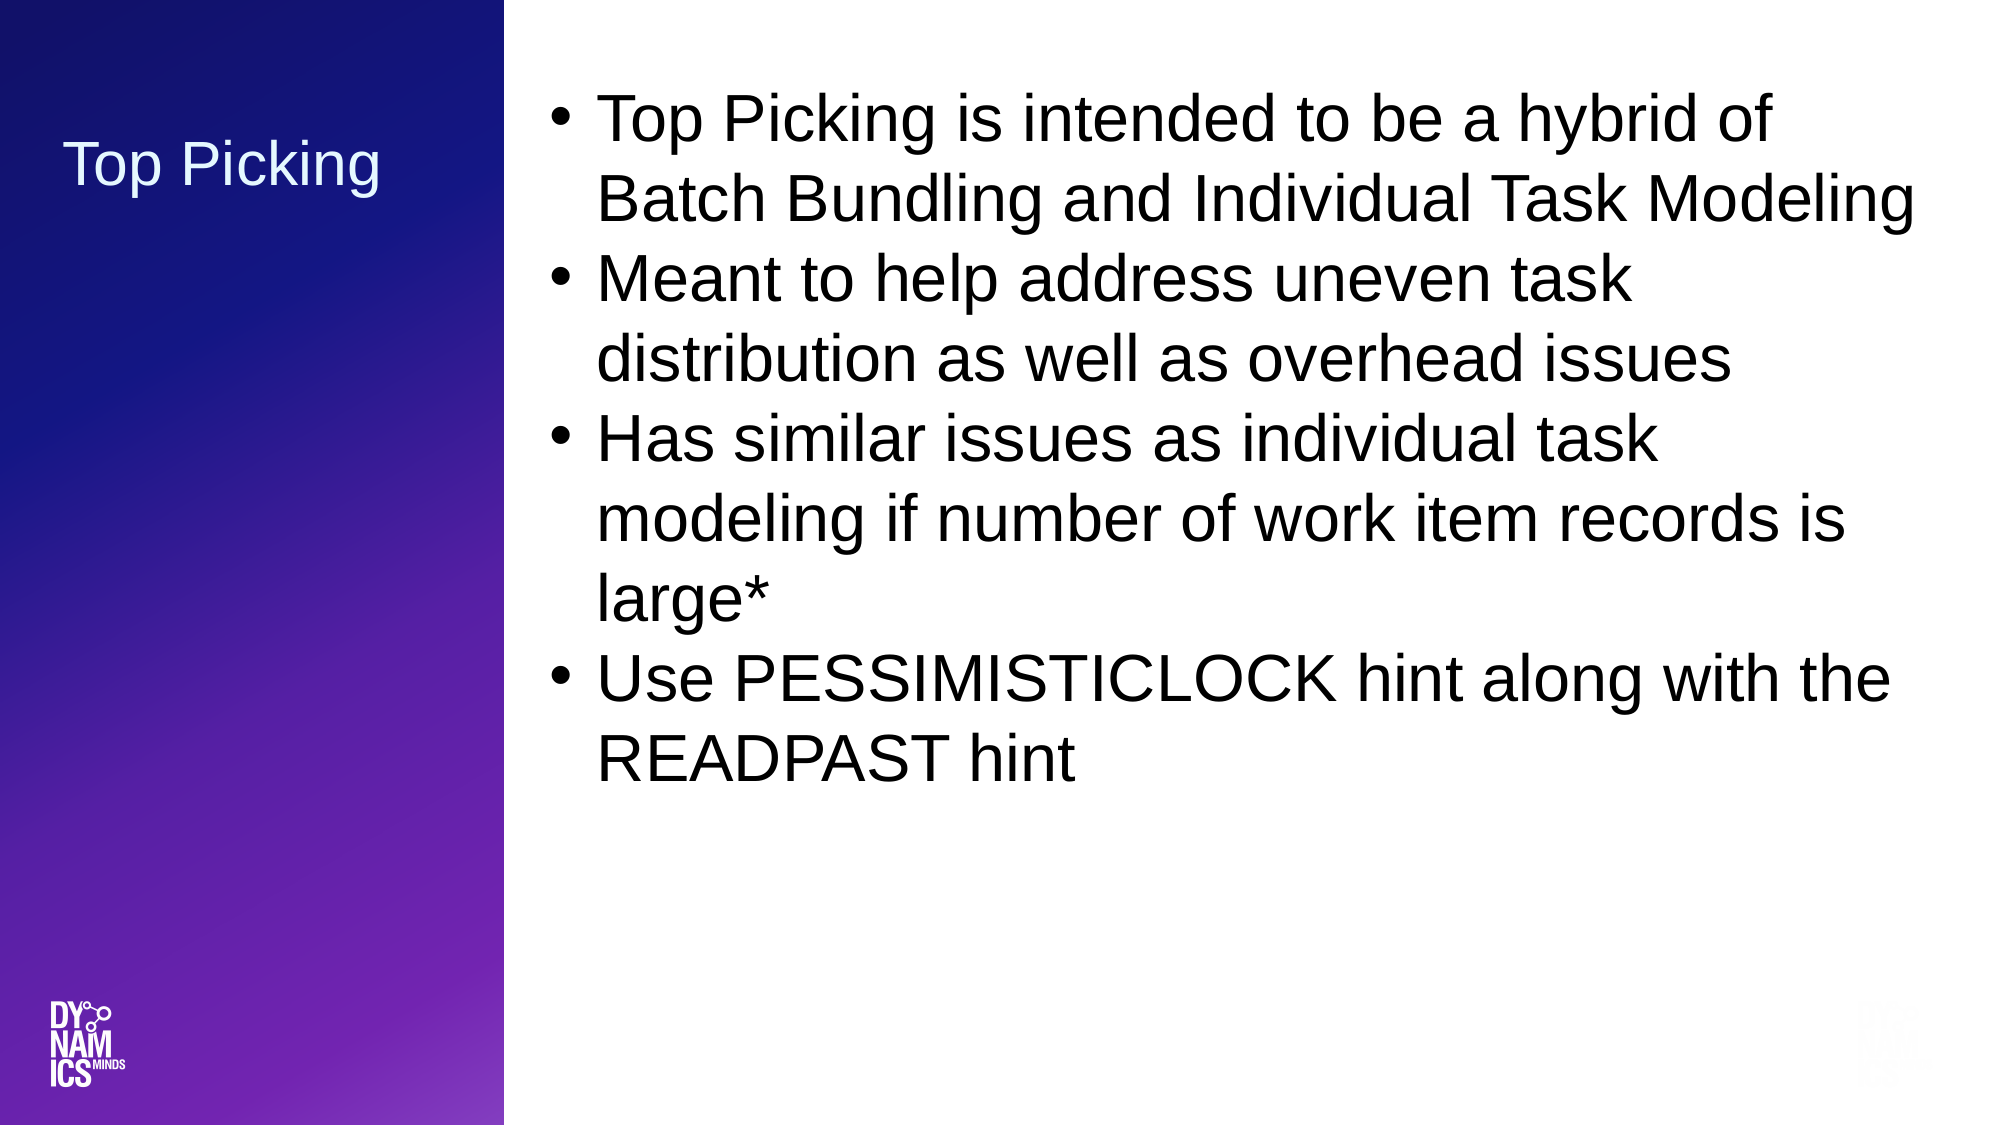

Top Picking is intended to be a hybrid of Batch Bundling and Individual Task Modeling
Meant to help address uneven task distribution as well as overhead issues
Has similar issues as individual task modeling if number of work item records is large*
Use PESSIMISTICLOCK hint along with the READPAST hint

# Top Picking